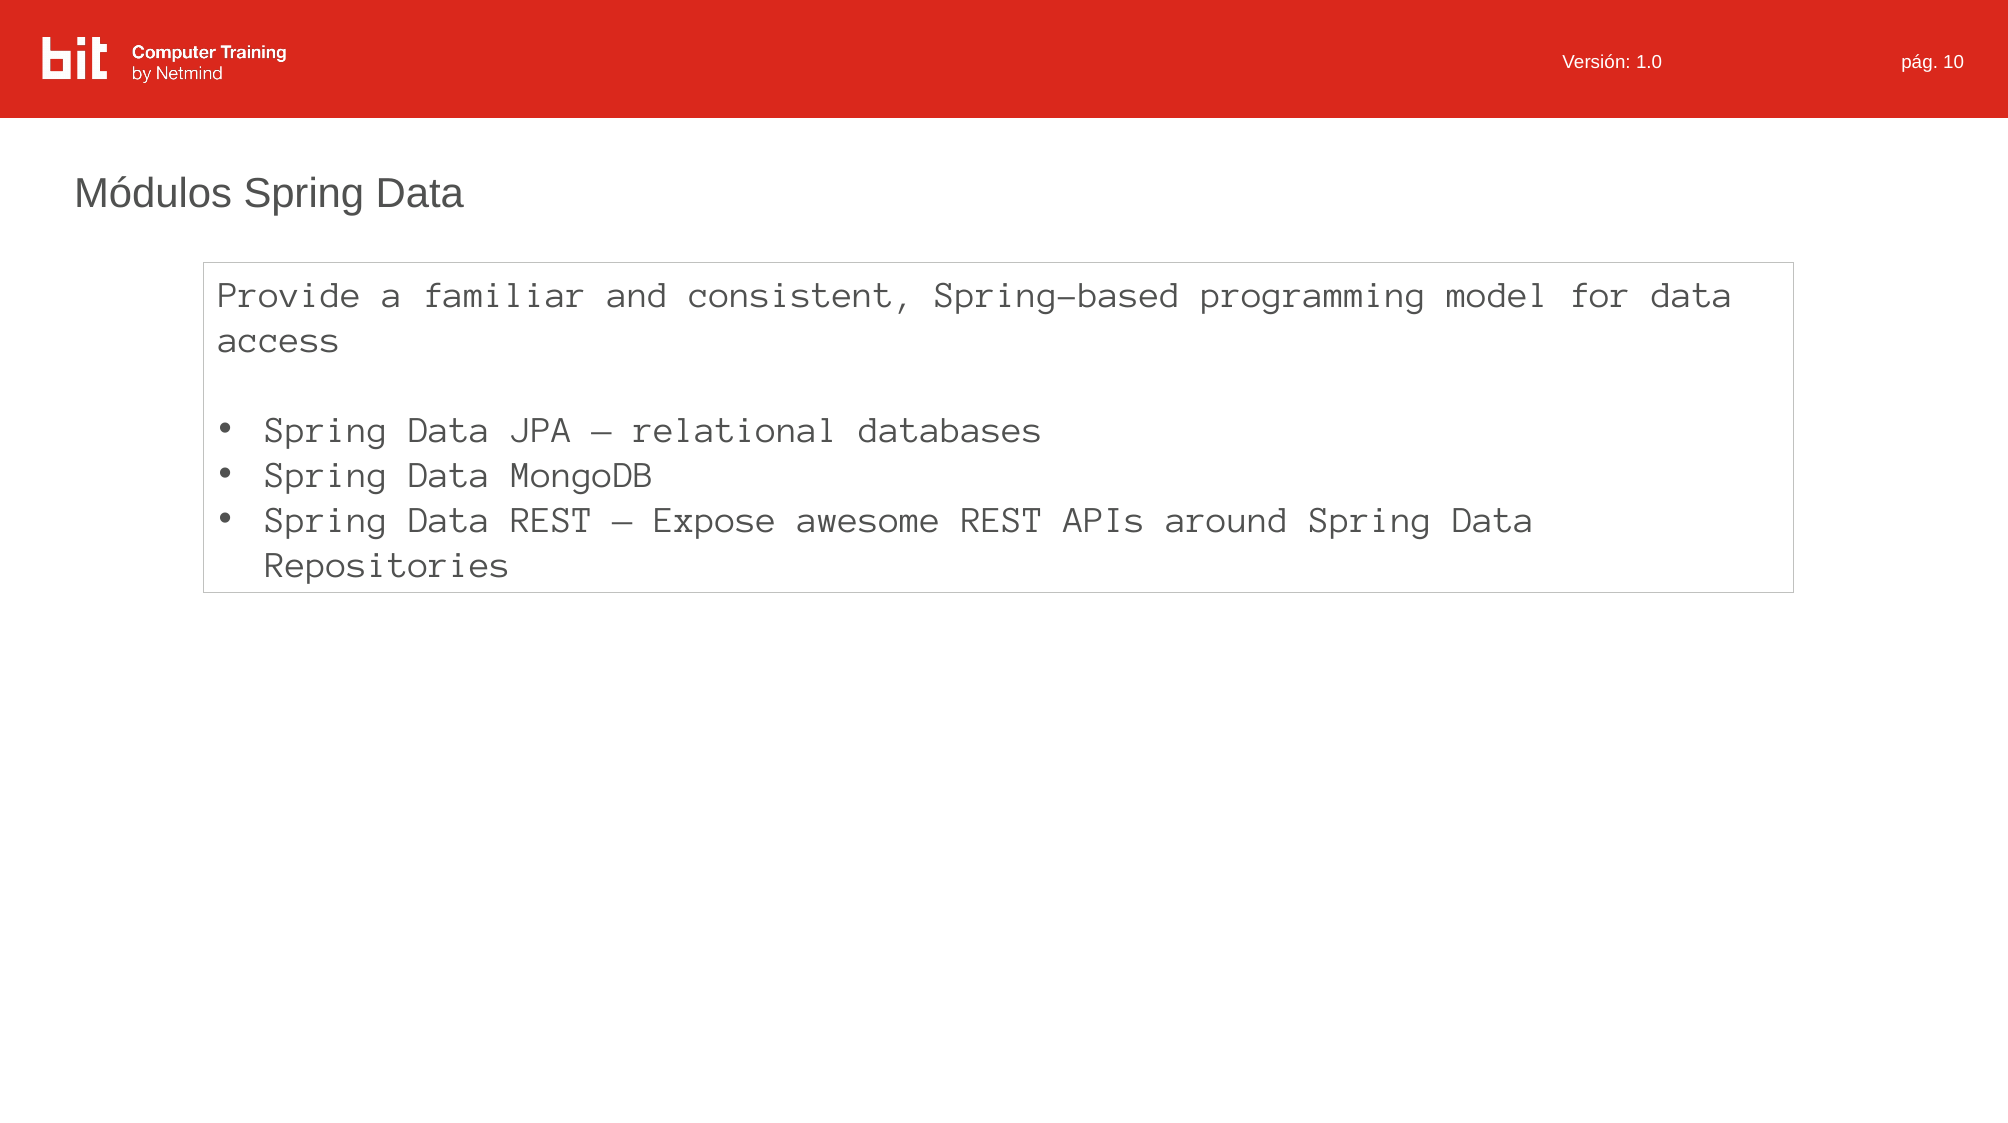

pág. 10
# Módulos Spring Data
Provide a familiar and consistent, Spring-based programming model for data access

Spring Data JPA — relational databases
Spring Data MongoDB
Spring Data REST — Expose awesome REST APIs around Spring Data Repositories